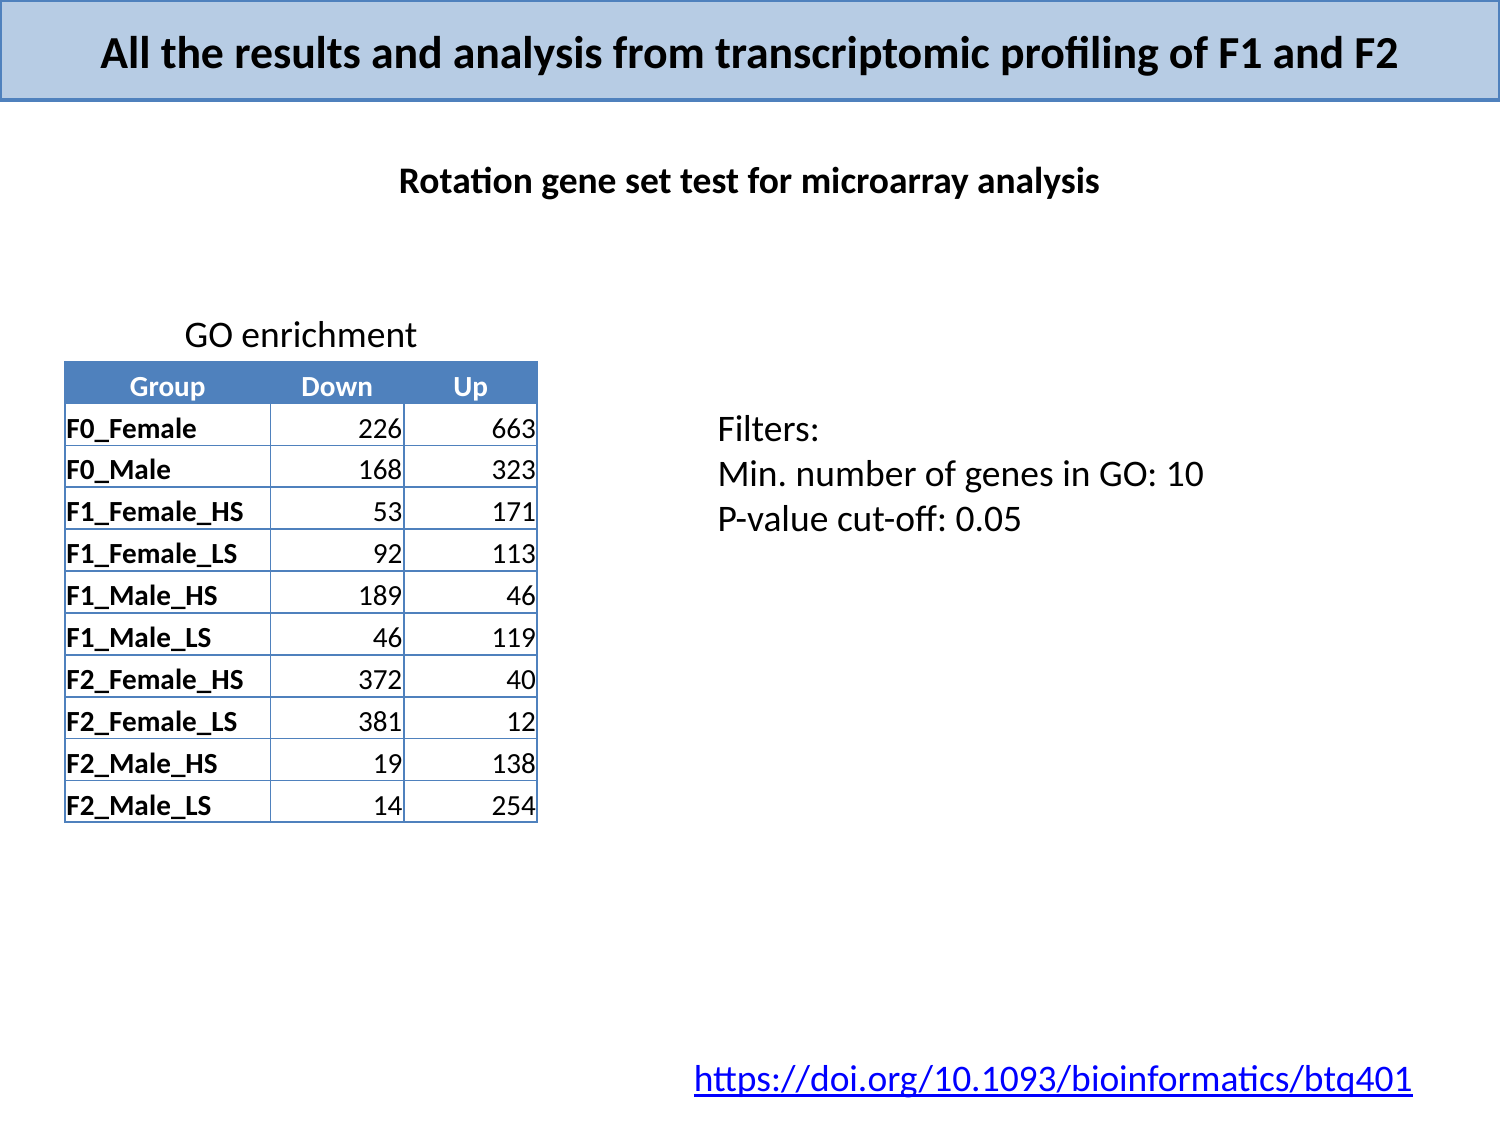

All the results and analysis from transcriptomic profiling of F1 and F2
Rotation gene set test for microarray analysis
GO enrichment
| Group | Down | Up |
| --- | --- | --- |
| F0\_Female | 226 | 663 |
| F0\_Male | 168 | 323 |
| F1\_Female\_HS | 53 | 171 |
| F1\_Female\_LS | 92 | 113 |
| F1\_Male\_HS | 189 | 46 |
| F1\_Male\_LS | 46 | 119 |
| F2\_Female\_HS | 372 | 40 |
| F2\_Female\_LS | 381 | 12 |
| F2\_Male\_HS | 19 | 138 |
| F2\_Male\_LS | 14 | 254 |
Filters:
Min. number of genes in GO: 10
P-value cut-off: 0.05
https://doi.org/10.1093/bioinformatics/btq401